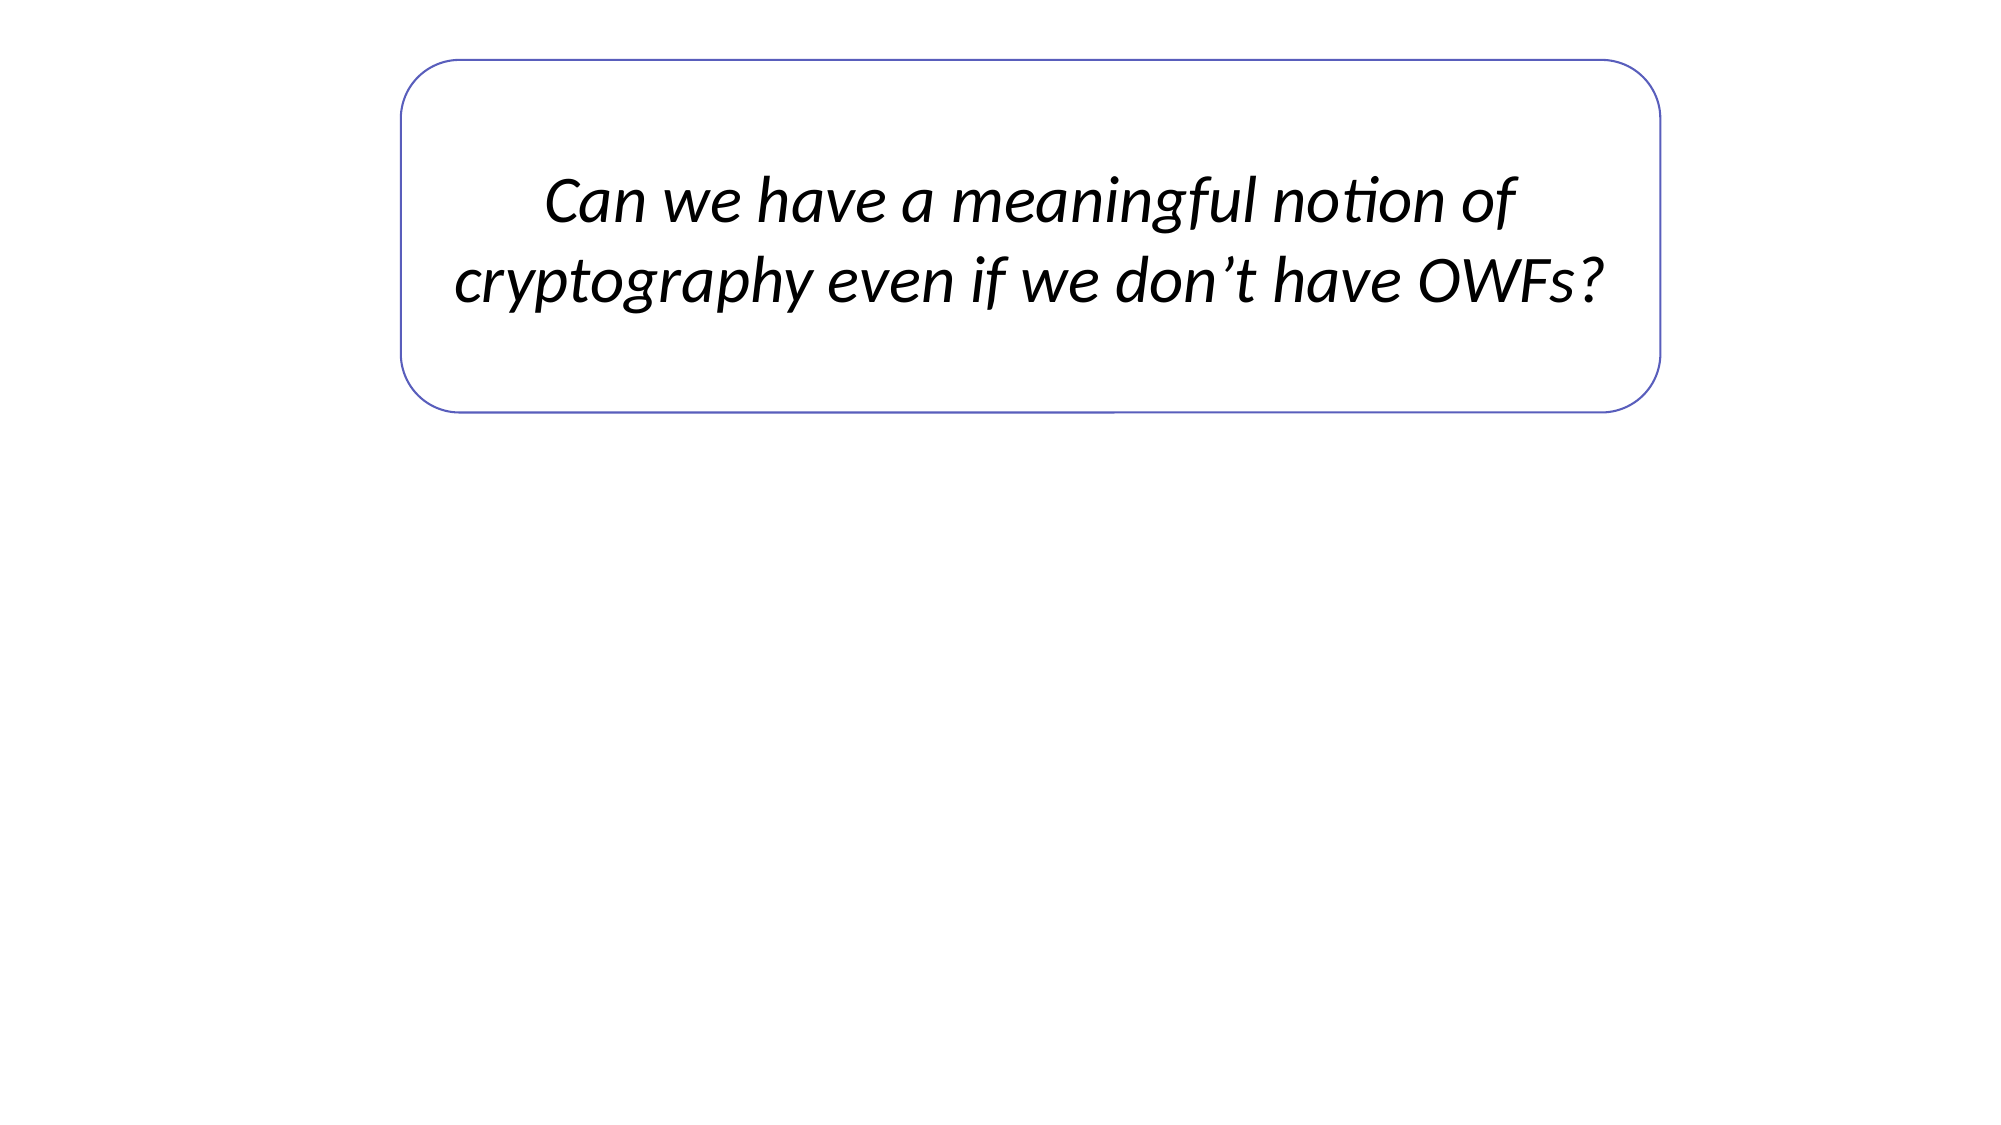

Can we have a meaningful notion of cryptography even if we don’t have OWFs?